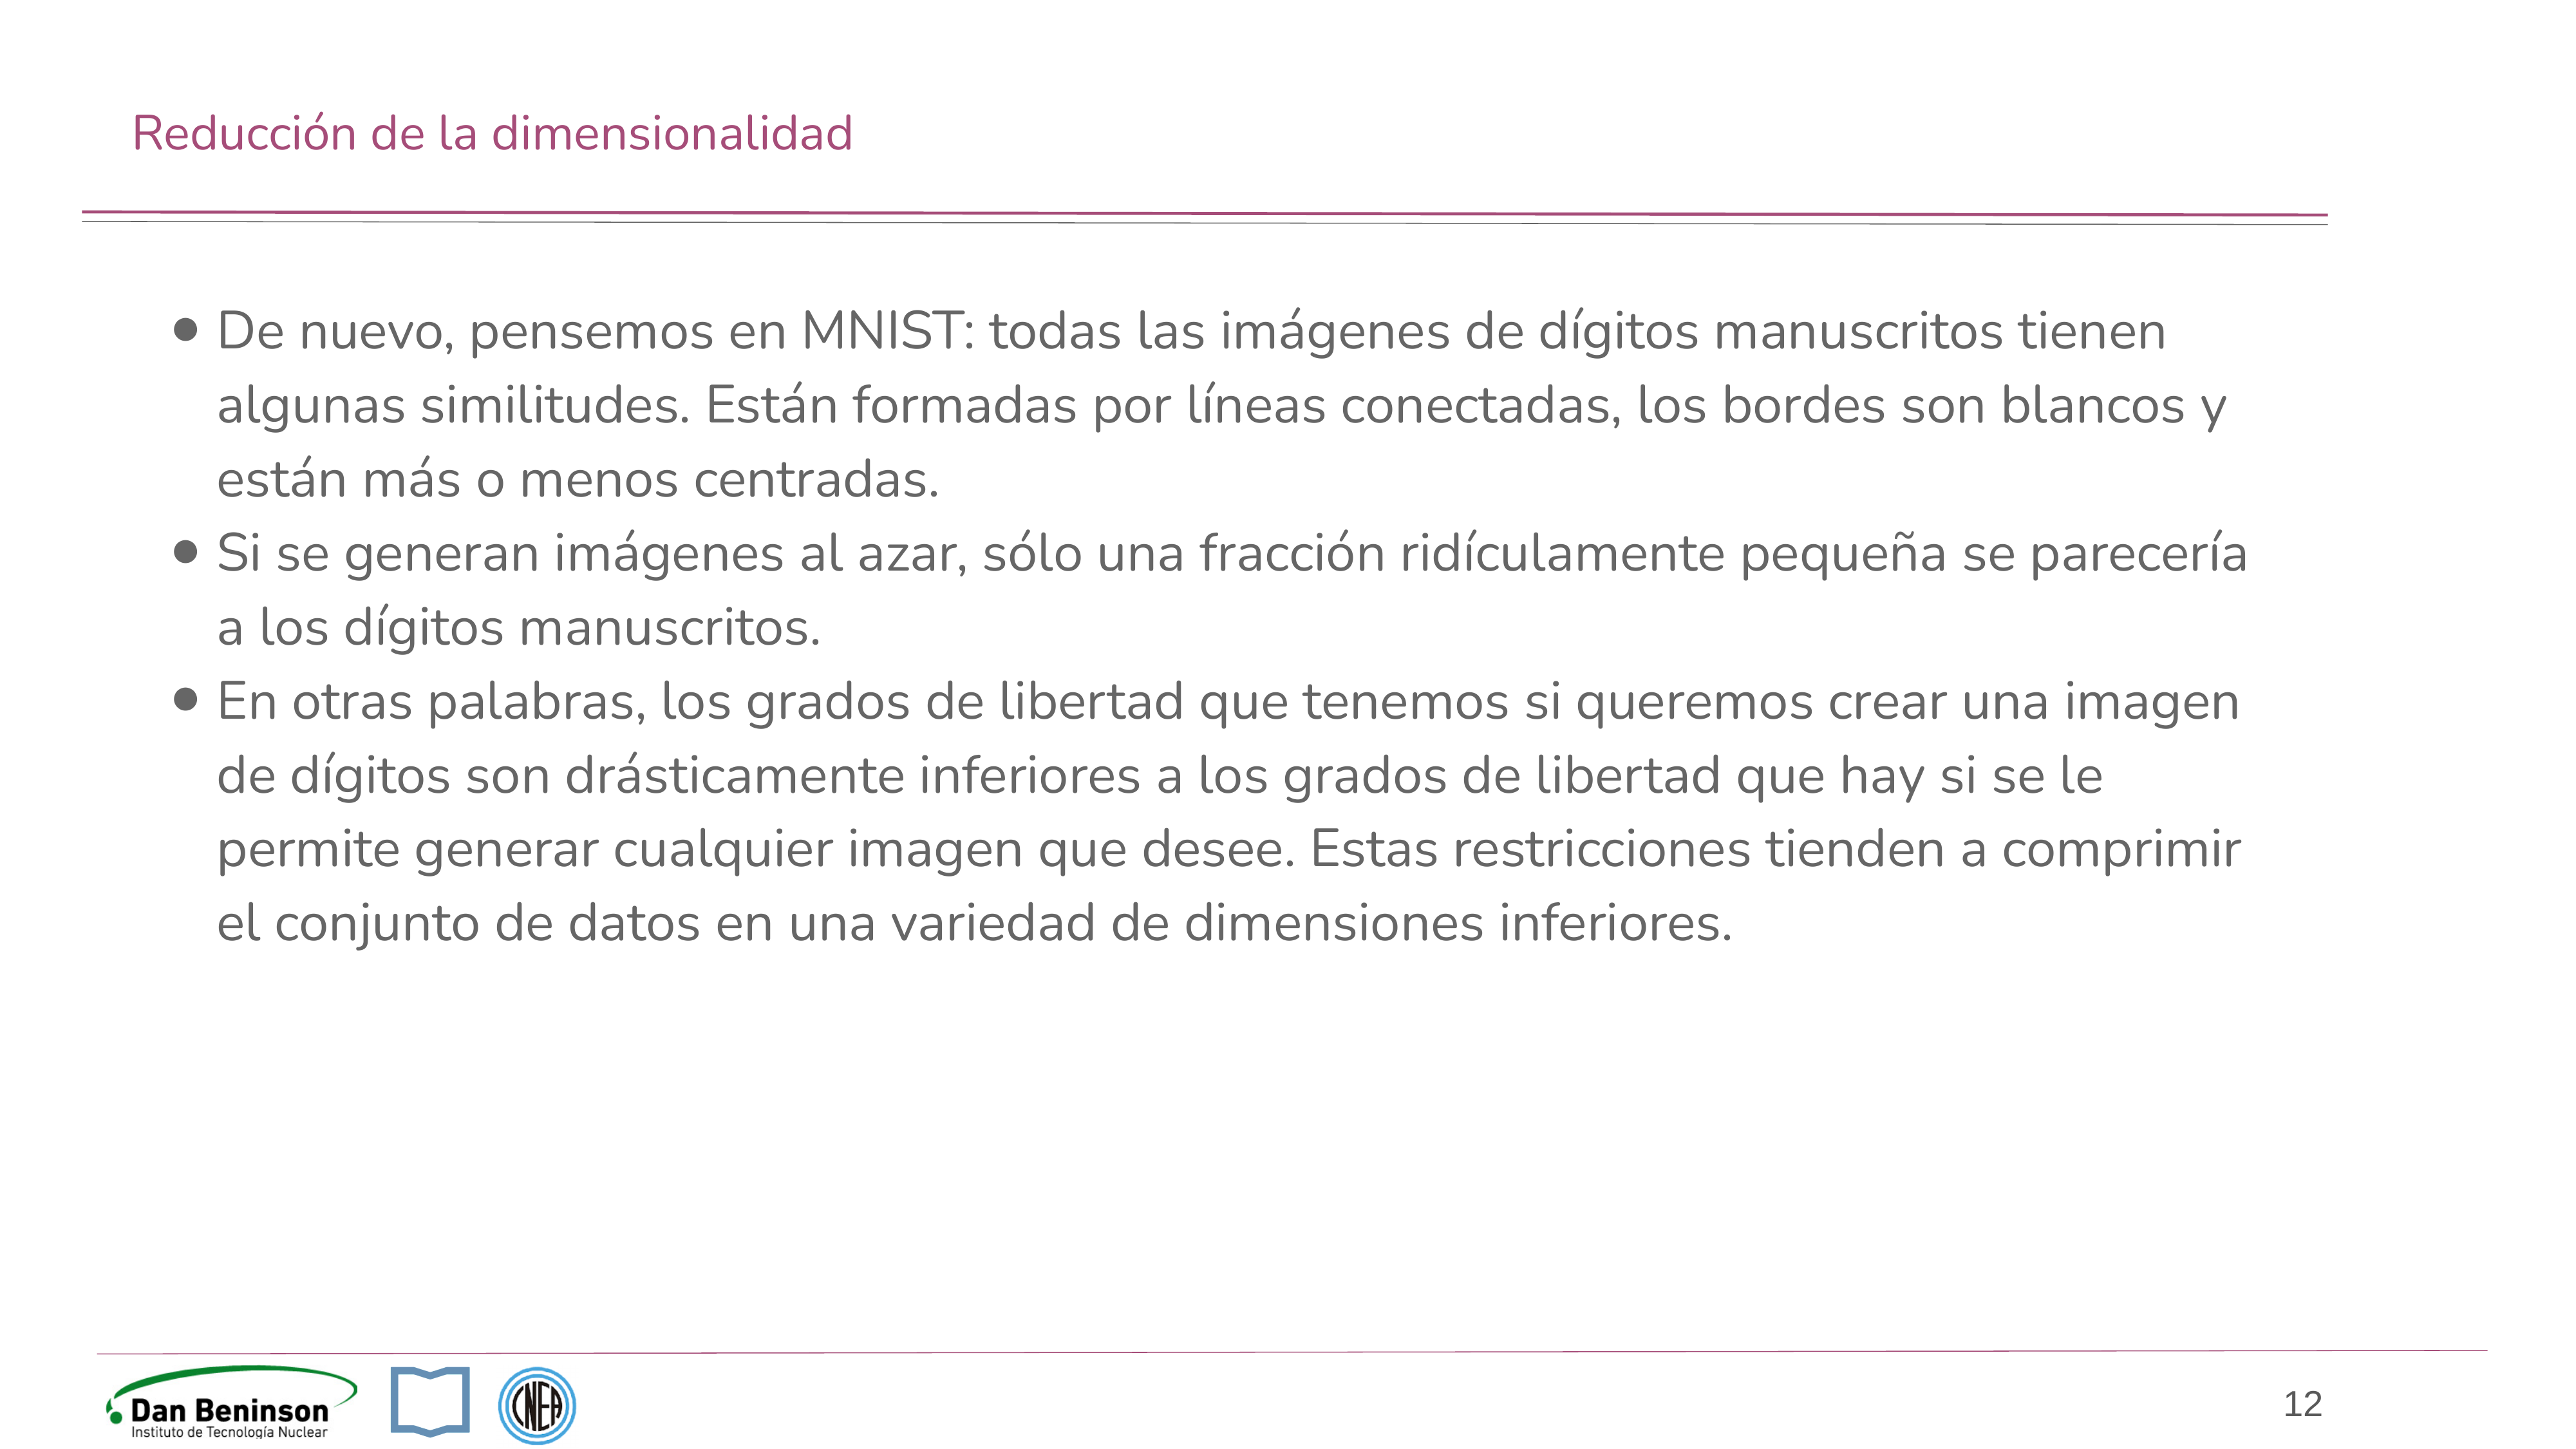

# Reducción de la dimensionalidad
De nuevo, pensemos en MNIST: todas las imágenes de dígitos manuscritos tienen algunas similitudes. Están formadas por líneas conectadas, los bordes son blancos y están más o menos centradas.
Si se generan imágenes al azar, sólo una fracción ridículamente pequeña se parecería a los dígitos manuscritos.
En otras palabras, los grados de libertad que tenemos si queremos crear una imagen de dígitos son drásticamente inferiores a los grados de libertad que hay si se le permite generar cualquier imagen que desee. Estas restricciones tienden a comprimir el conjunto de datos en una variedad de dimensiones inferiores.